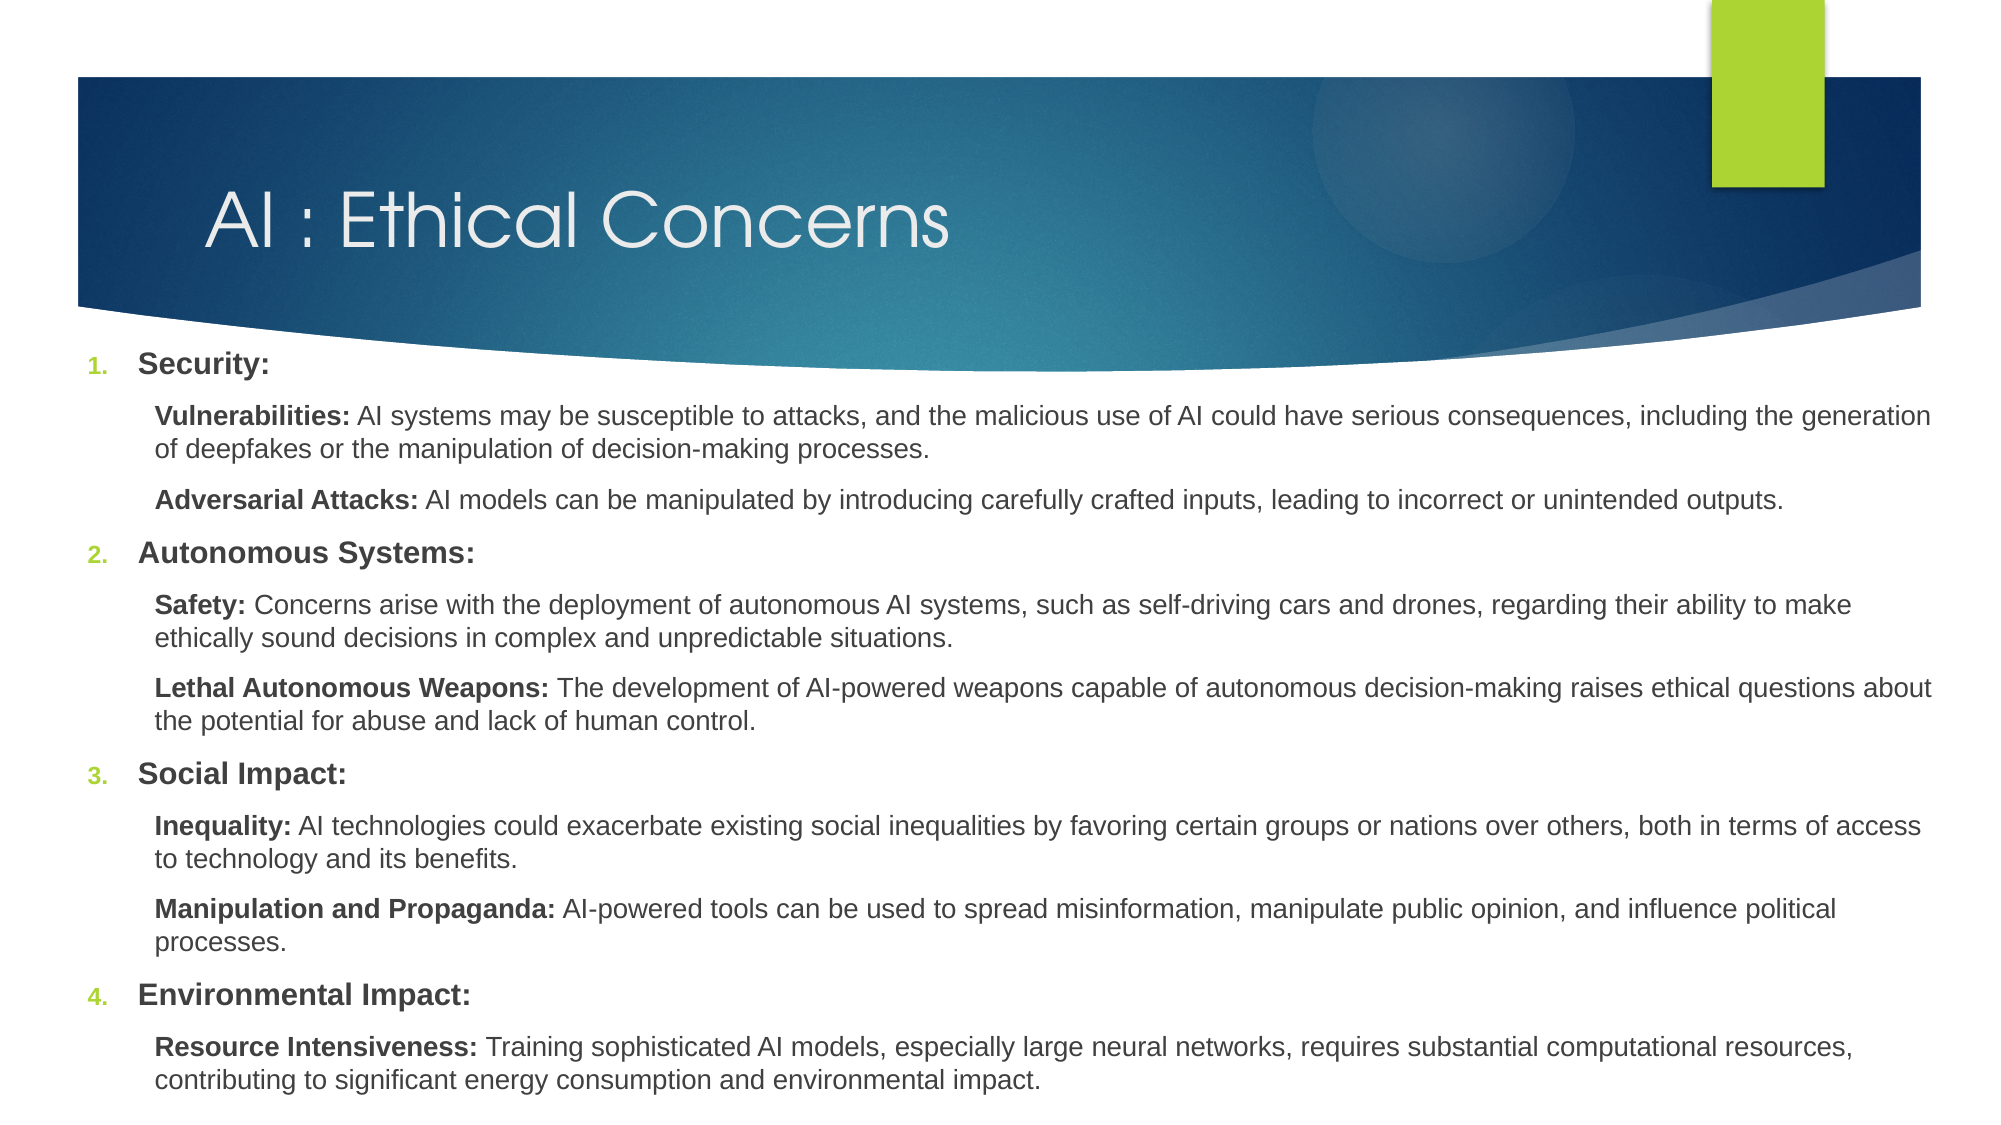

# AI : Ethical Concerns
Security:
Vulnerabilities: AI systems may be susceptible to attacks, and the malicious use of AI could have serious consequences, including the generation of deepfakes or the manipulation of decision-making processes.
Adversarial Attacks: AI models can be manipulated by introducing carefully crafted inputs, leading to incorrect or unintended outputs.
Autonomous Systems:
Safety: Concerns arise with the deployment of autonomous AI systems, such as self-driving cars and drones, regarding their ability to make ethically sound decisions in complex and unpredictable situations.
Lethal Autonomous Weapons: The development of AI-powered weapons capable of autonomous decision-making raises ethical questions about the potential for abuse and lack of human control.
Social Impact:
Inequality: AI technologies could exacerbate existing social inequalities by favoring certain groups or nations over others, both in terms of access to technology and its benefits.
Manipulation and Propaganda: AI-powered tools can be used to spread misinformation, manipulate public opinion, and influence political processes.
Environmental Impact:
Resource Intensiveness: Training sophisticated AI models, especially large neural networks, requires substantial computational resources, contributing to significant energy consumption and environmental impact.